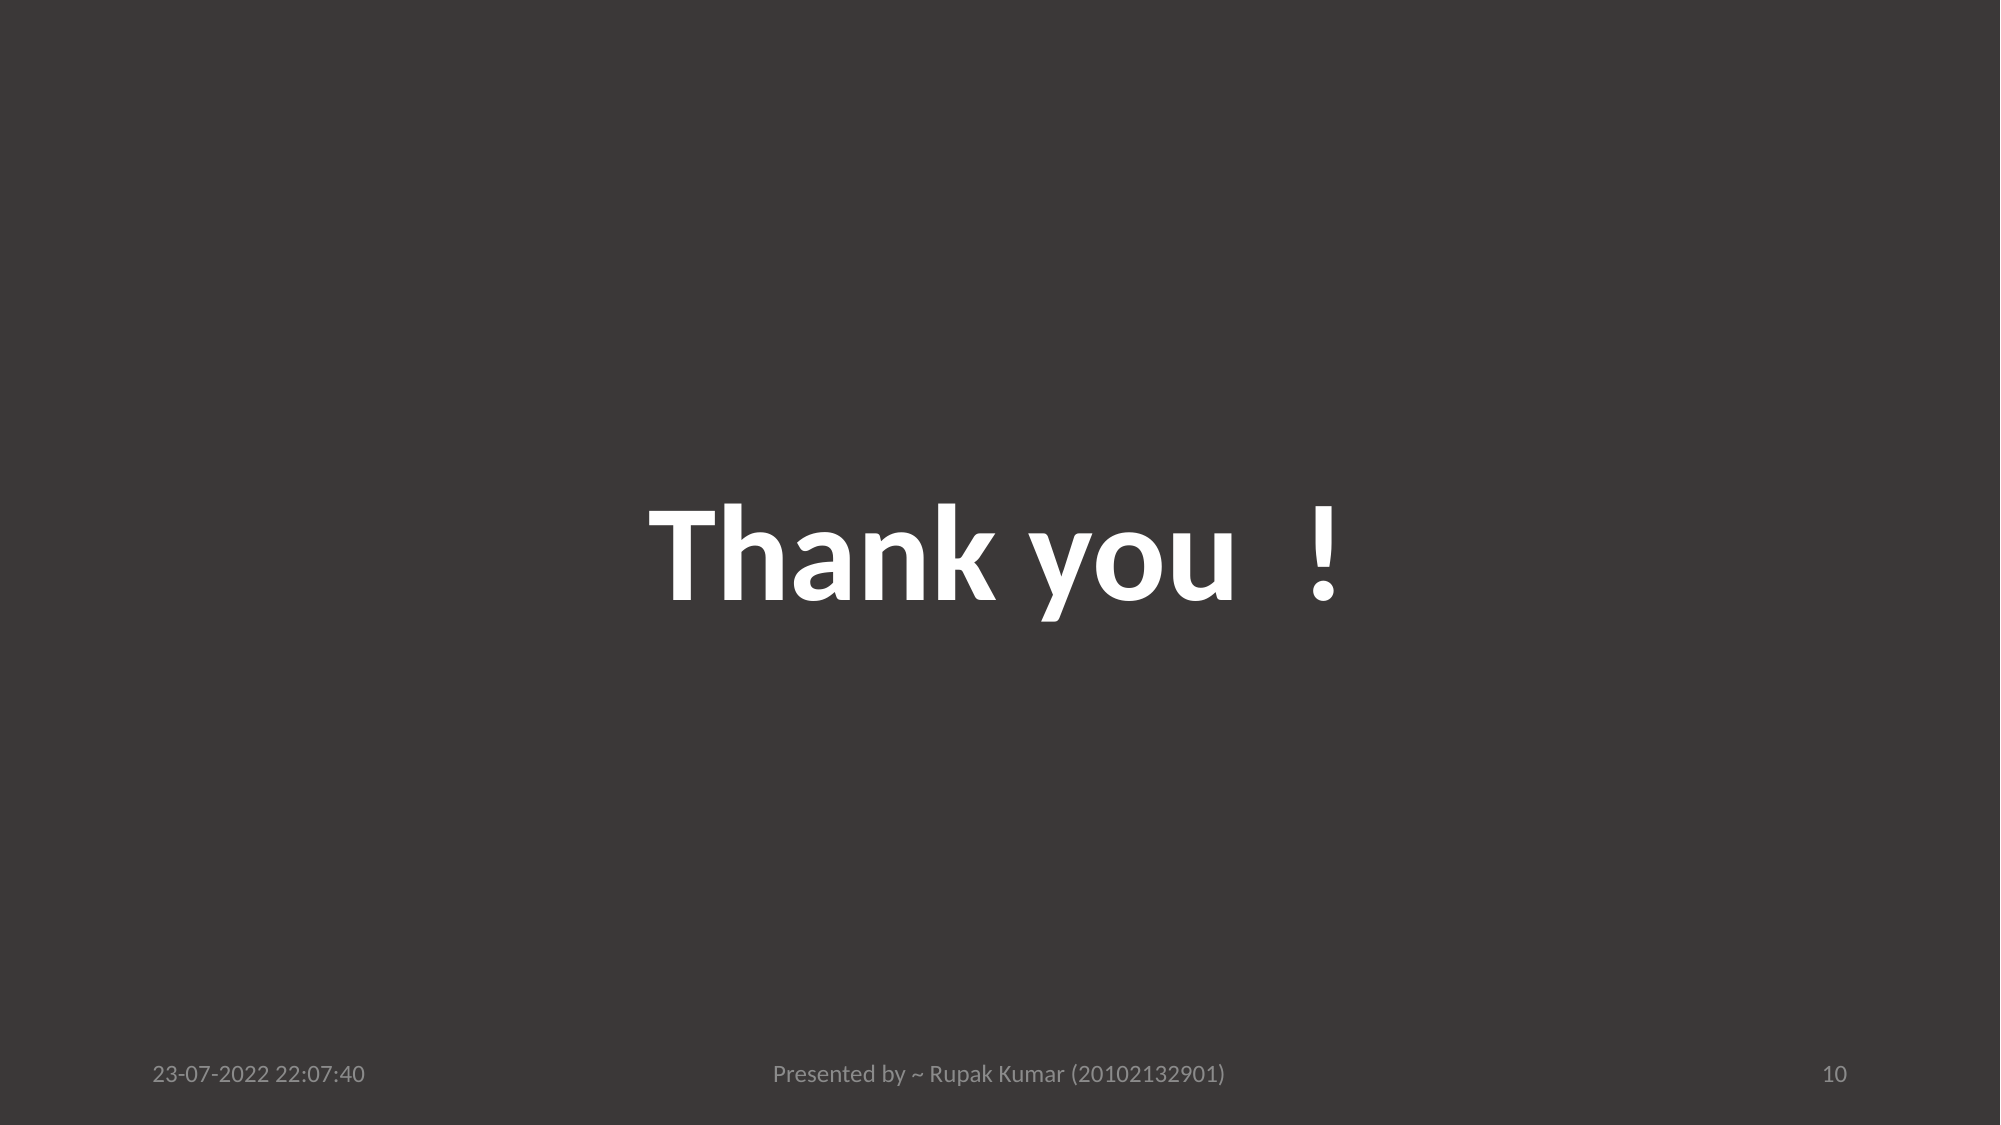

Thank you  !
23-07-2022 22:07:40
Presented by ~ Rupak Kumar (20102132901)
10